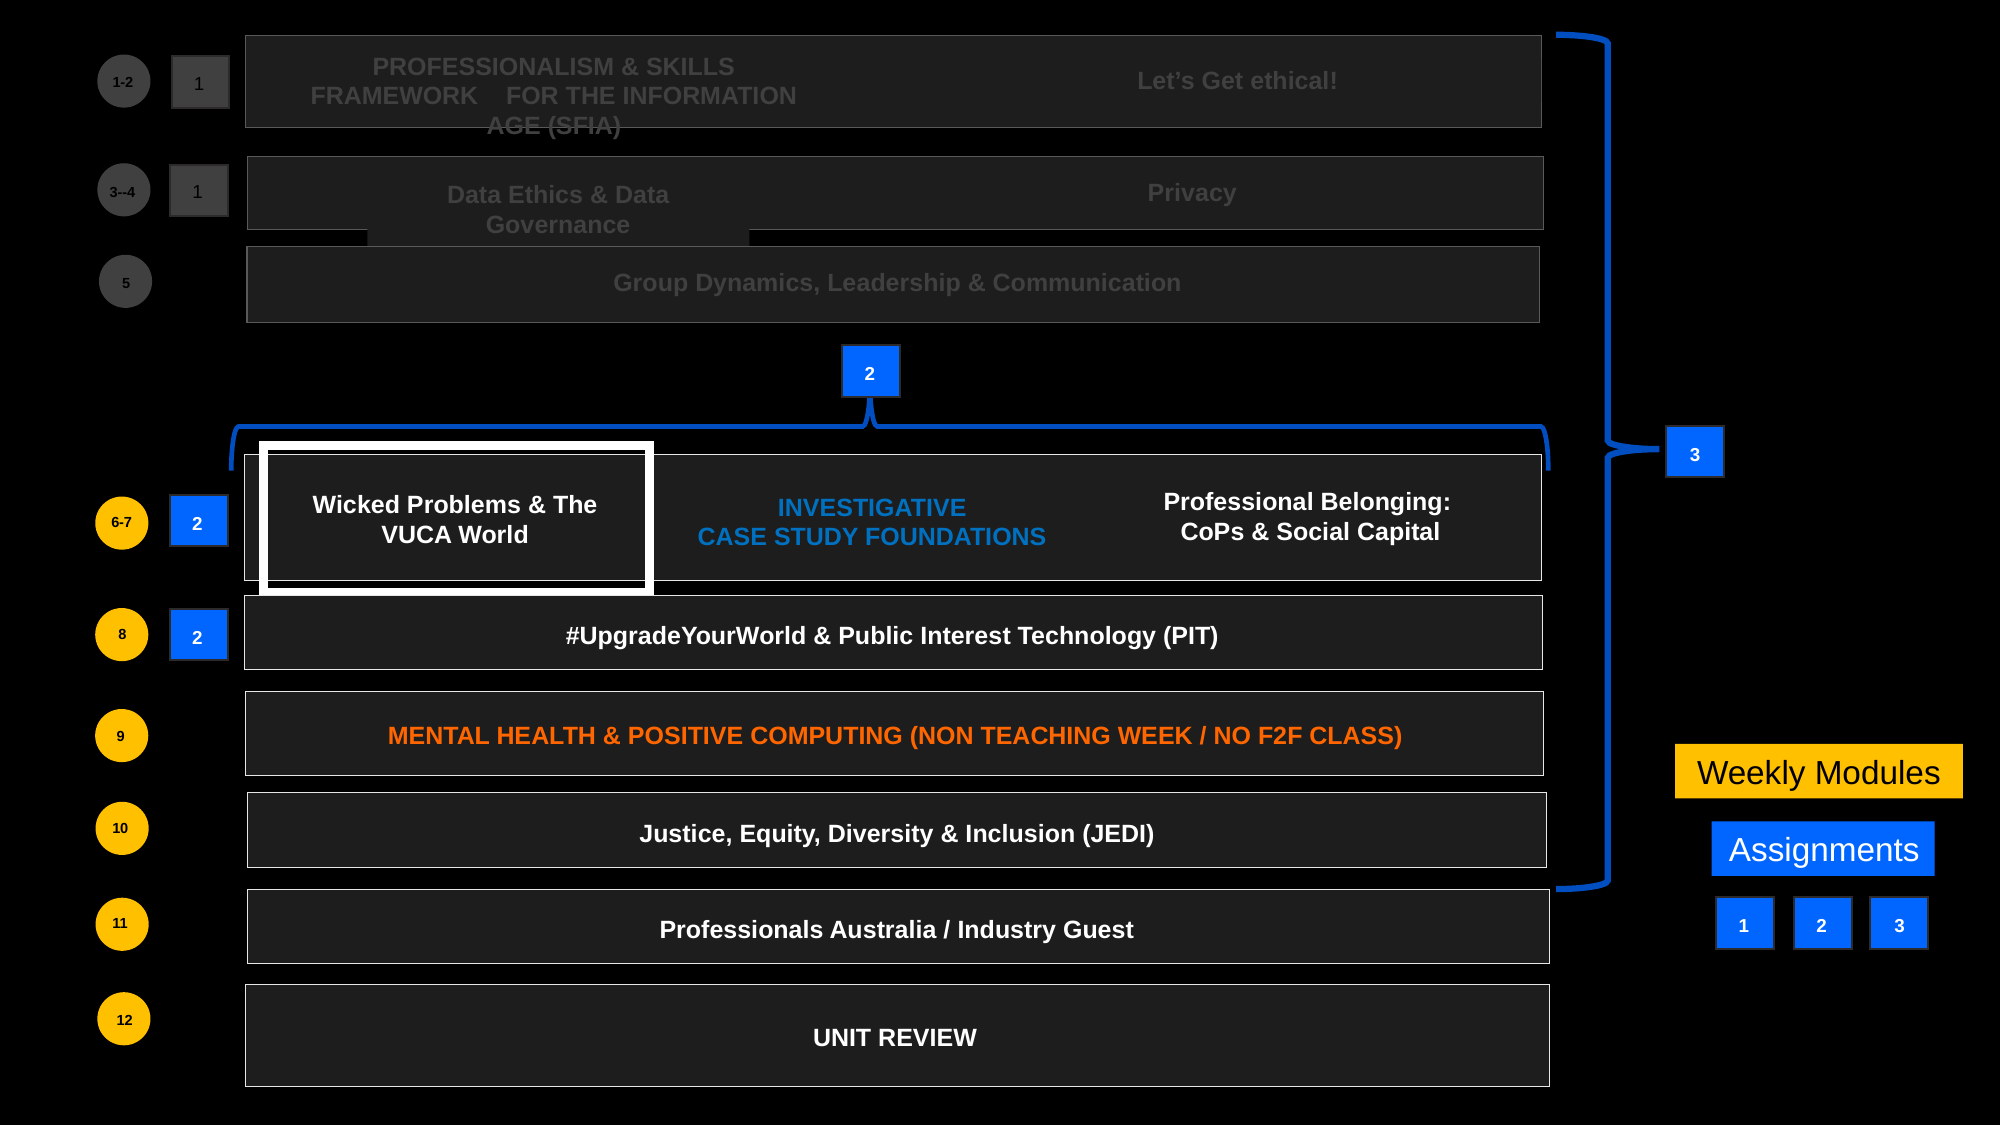

PROFESSIONALISM & SKILLS FRAMEWORK    FOR THE INFORMATION AGE (SFIA)

Let’s Get ethical!
1
1-2

Privacy
Data Ethics & Data Governance
1
3--4

Group Dynamics, Leadership & Communication
5

2

3

Professional Belonging:
CoPs & Social Capital
Wicked Problems & The VUCA World
INVESTIGATIVE
CASE STUDY FOUNDATIONS

2
6-7

#UpgradeYourWorld & Public Interest Technology (PIT)
8
2

MENTAL HEALTH & POSITIVE COMPUTING (NON TEACHING WEEK / NO F2F CLASS)
9
Weekly Modules

Justice, Equity, Diversity & Inclusion (JEDI)
10
Assignments

Professionals Australia / Industry Guest
1
2
3
11

12
UNIT REVIEW